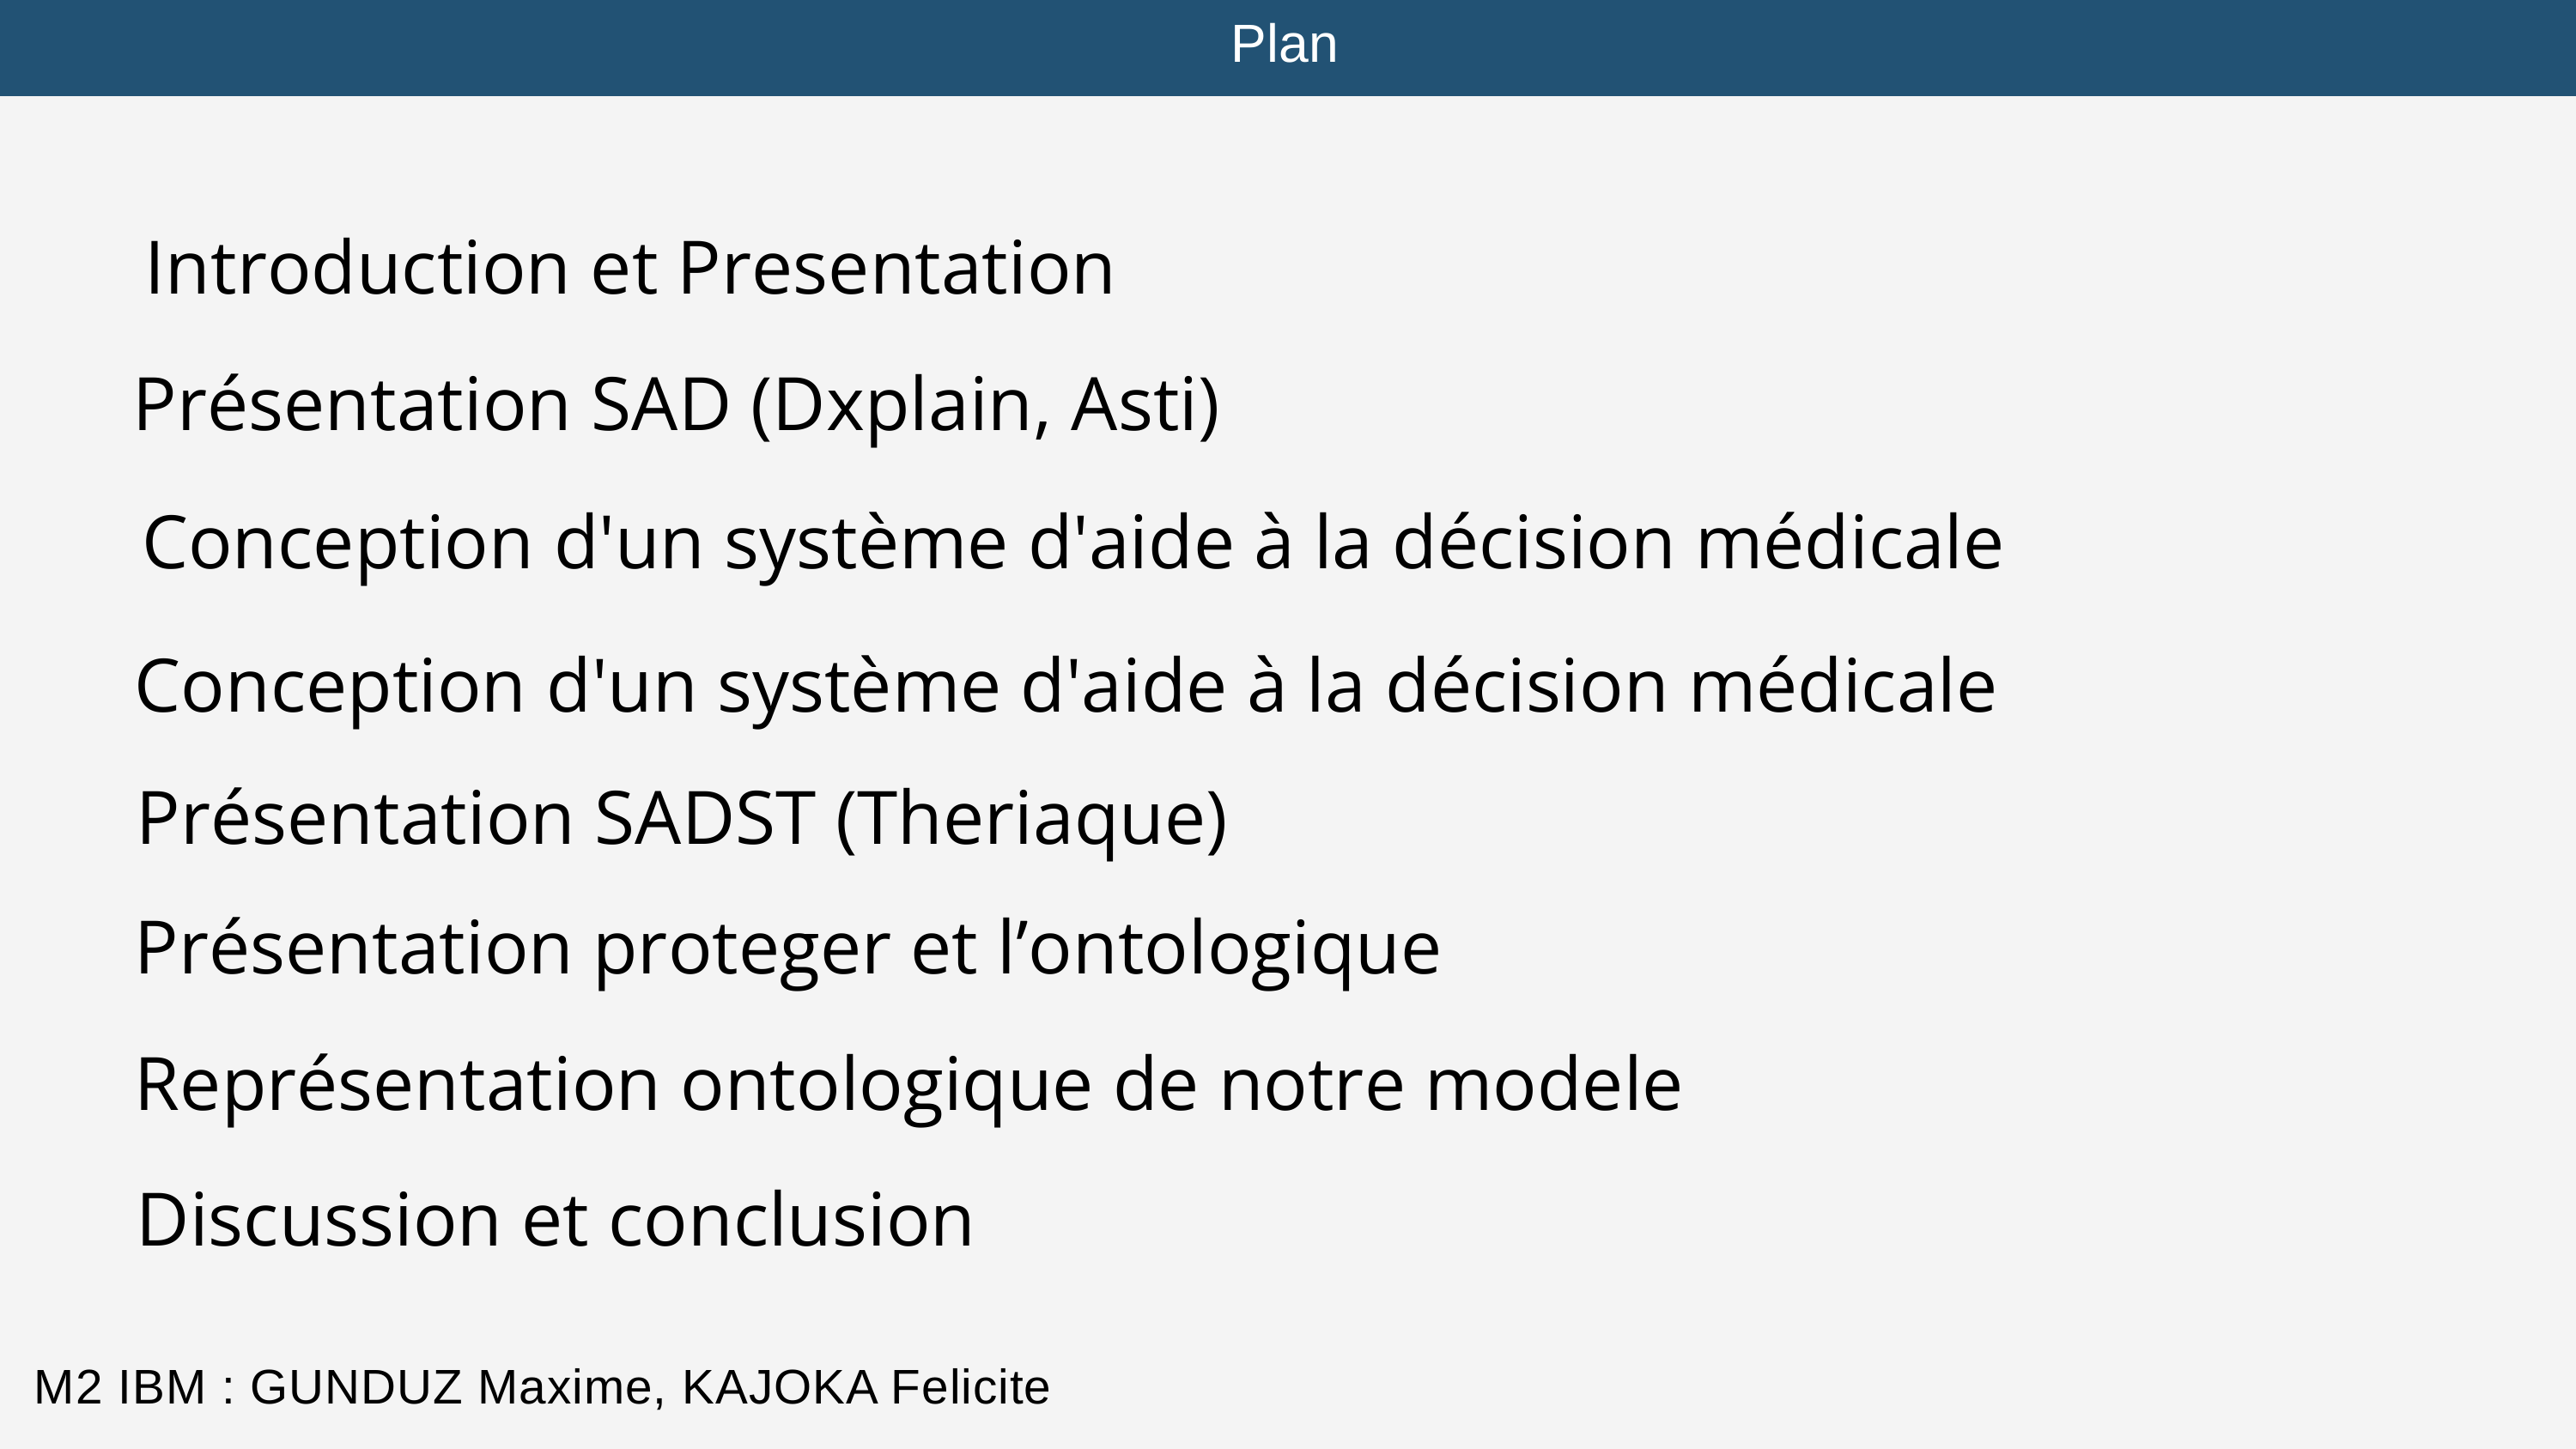

Plan
Introduction et Presentation
Présentation SAD (Dxplain, Asti)
Conception d'un système d'aide à la décision médicale
Conception d'un système d'aide à la décision médicale
Présentation SADST (Theriaque)
Présentation proteger et l’ontologique
Représentation ontologique de notre modele
Discussion et conclusion
M2 IBM : GUNDUZ Maxime, KAJOKA Felicite